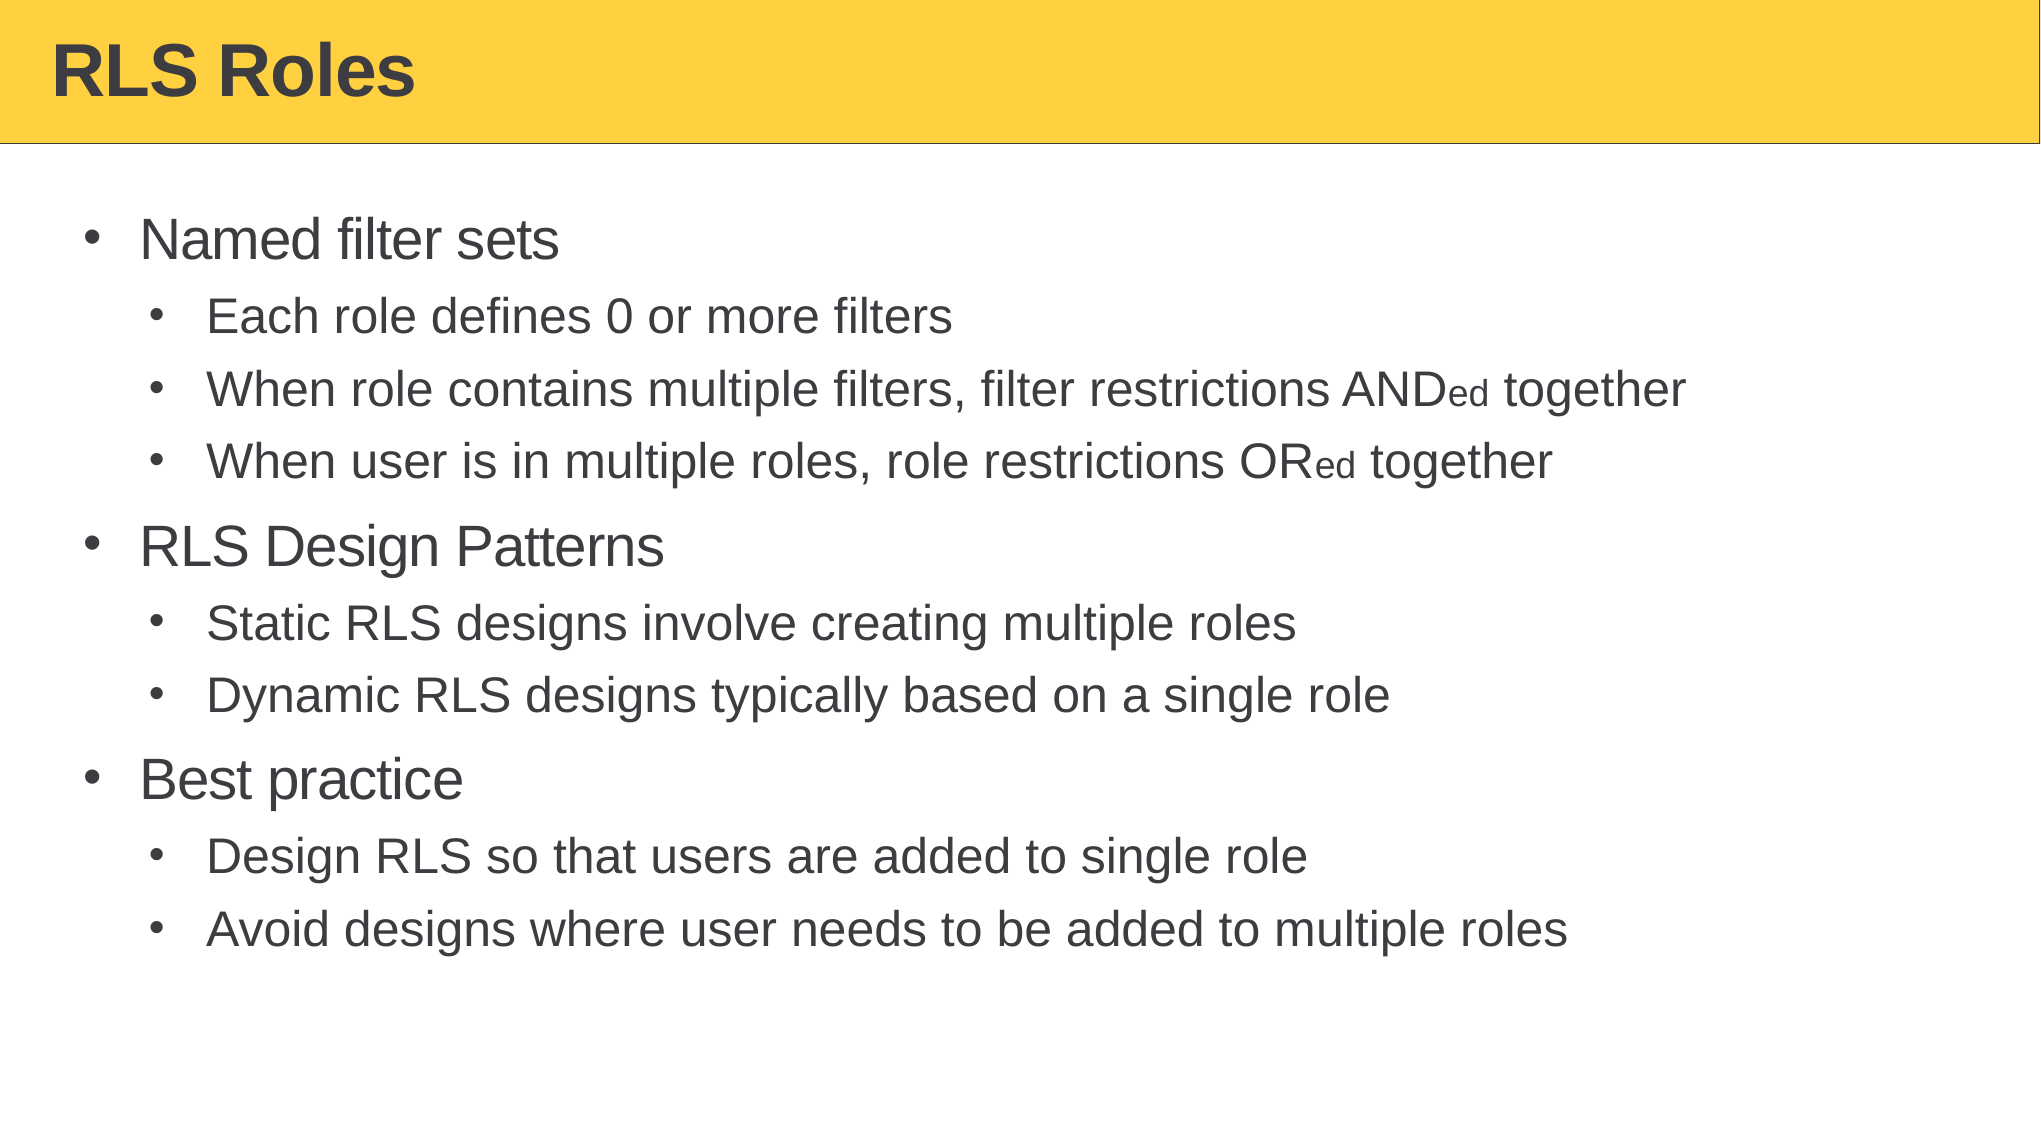

# RLS Roles
Named filter sets
Each role defines 0 or more filters
When role contains multiple filters, filter restrictions ANDed together
When user is in multiple roles, role restrictions ORed together
RLS Design Patterns
Static RLS designs involve creating multiple roles
Dynamic RLS designs typically based on a single role
Best practice
Design RLS so that users are added to single role
Avoid designs where user needs to be added to multiple roles